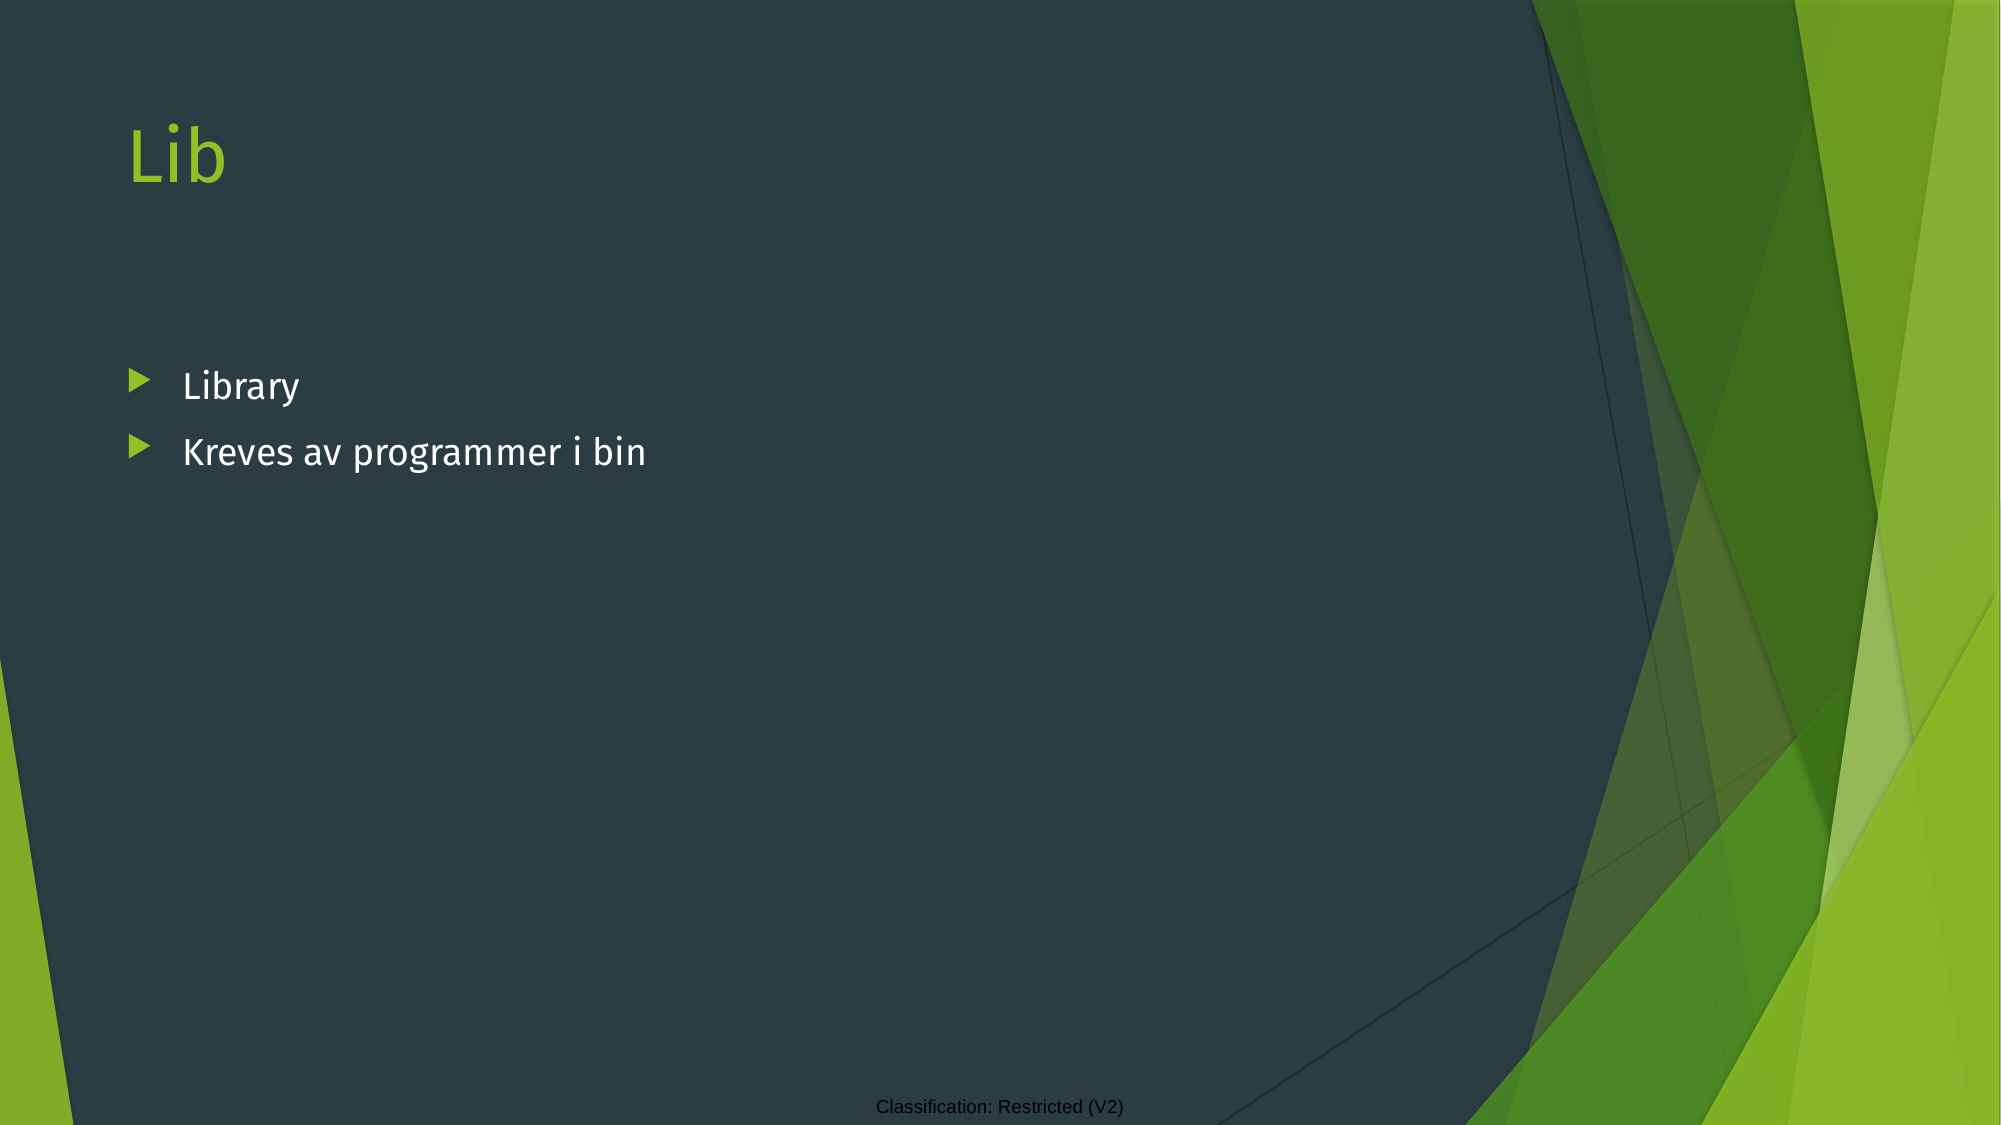

# Lib
Library
Kreves av programmer i bin